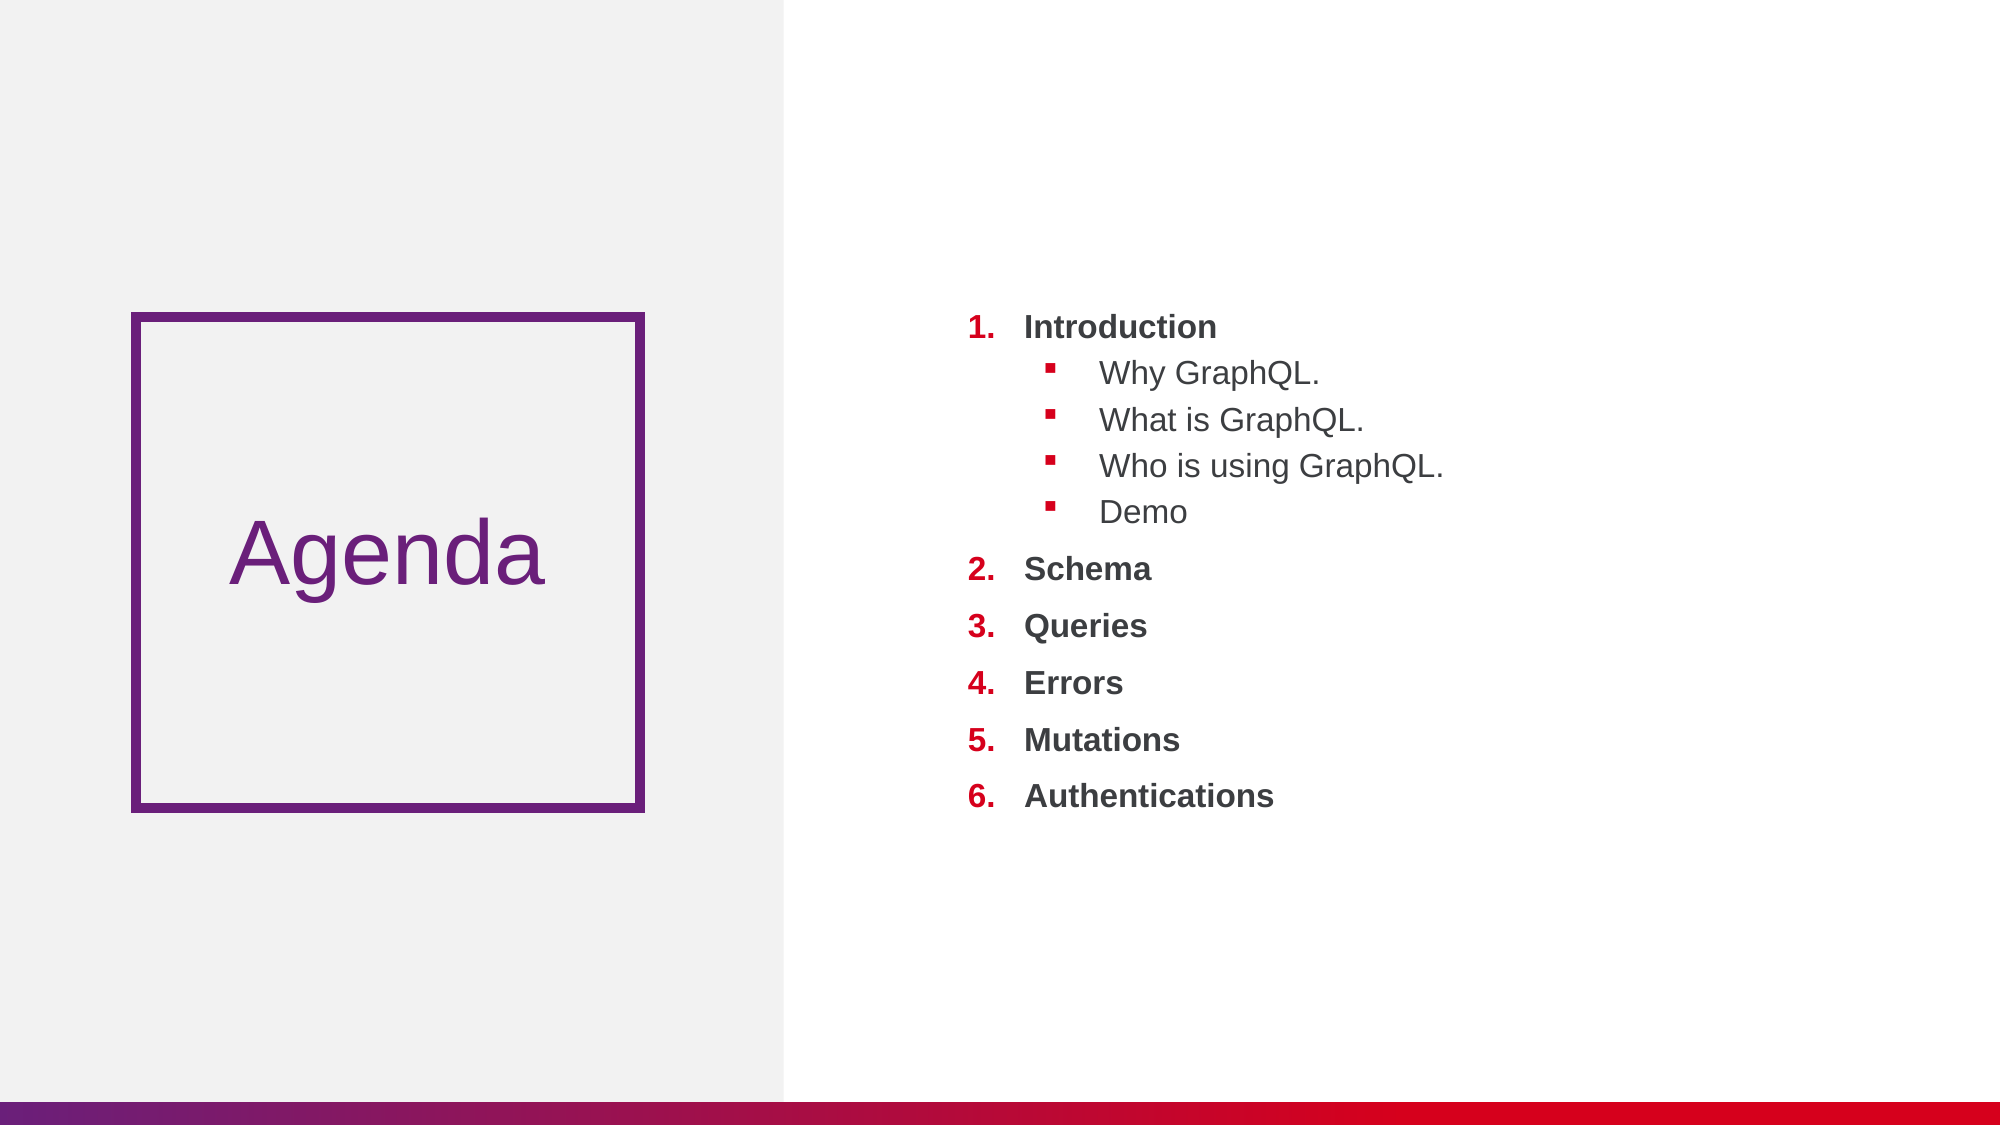

Introduction
Why GraphQL.
What is GraphQL.
Who is using GraphQL.
Demo
Schema
Queries
Errors
Mutations
Authentications